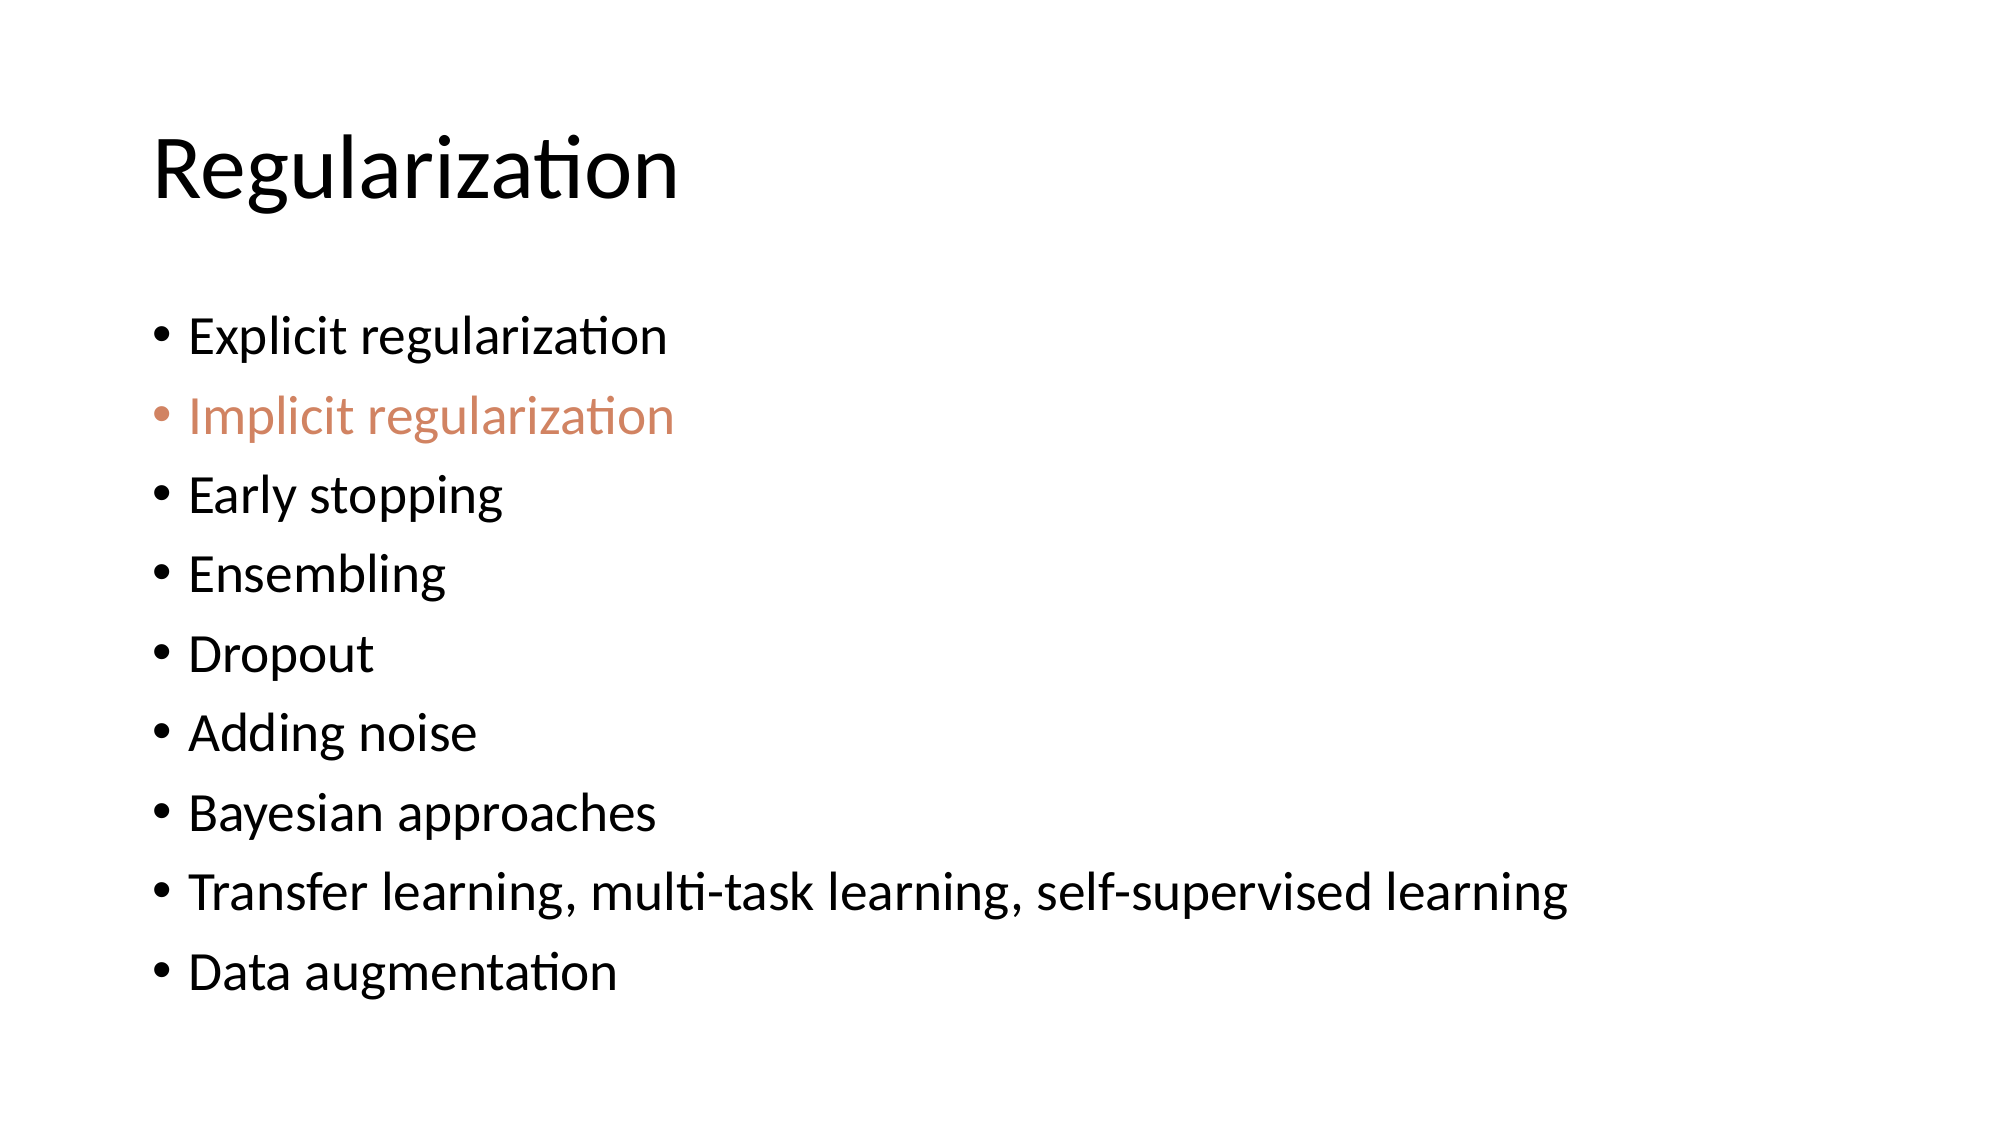

# Regularization
Explicit regularization
Implicit regularization
Early stopping
Ensembling
Dropout
Adding noise
Bayesian approaches
Transfer learning, multi-task learning, self-supervised learning
Data augmentation